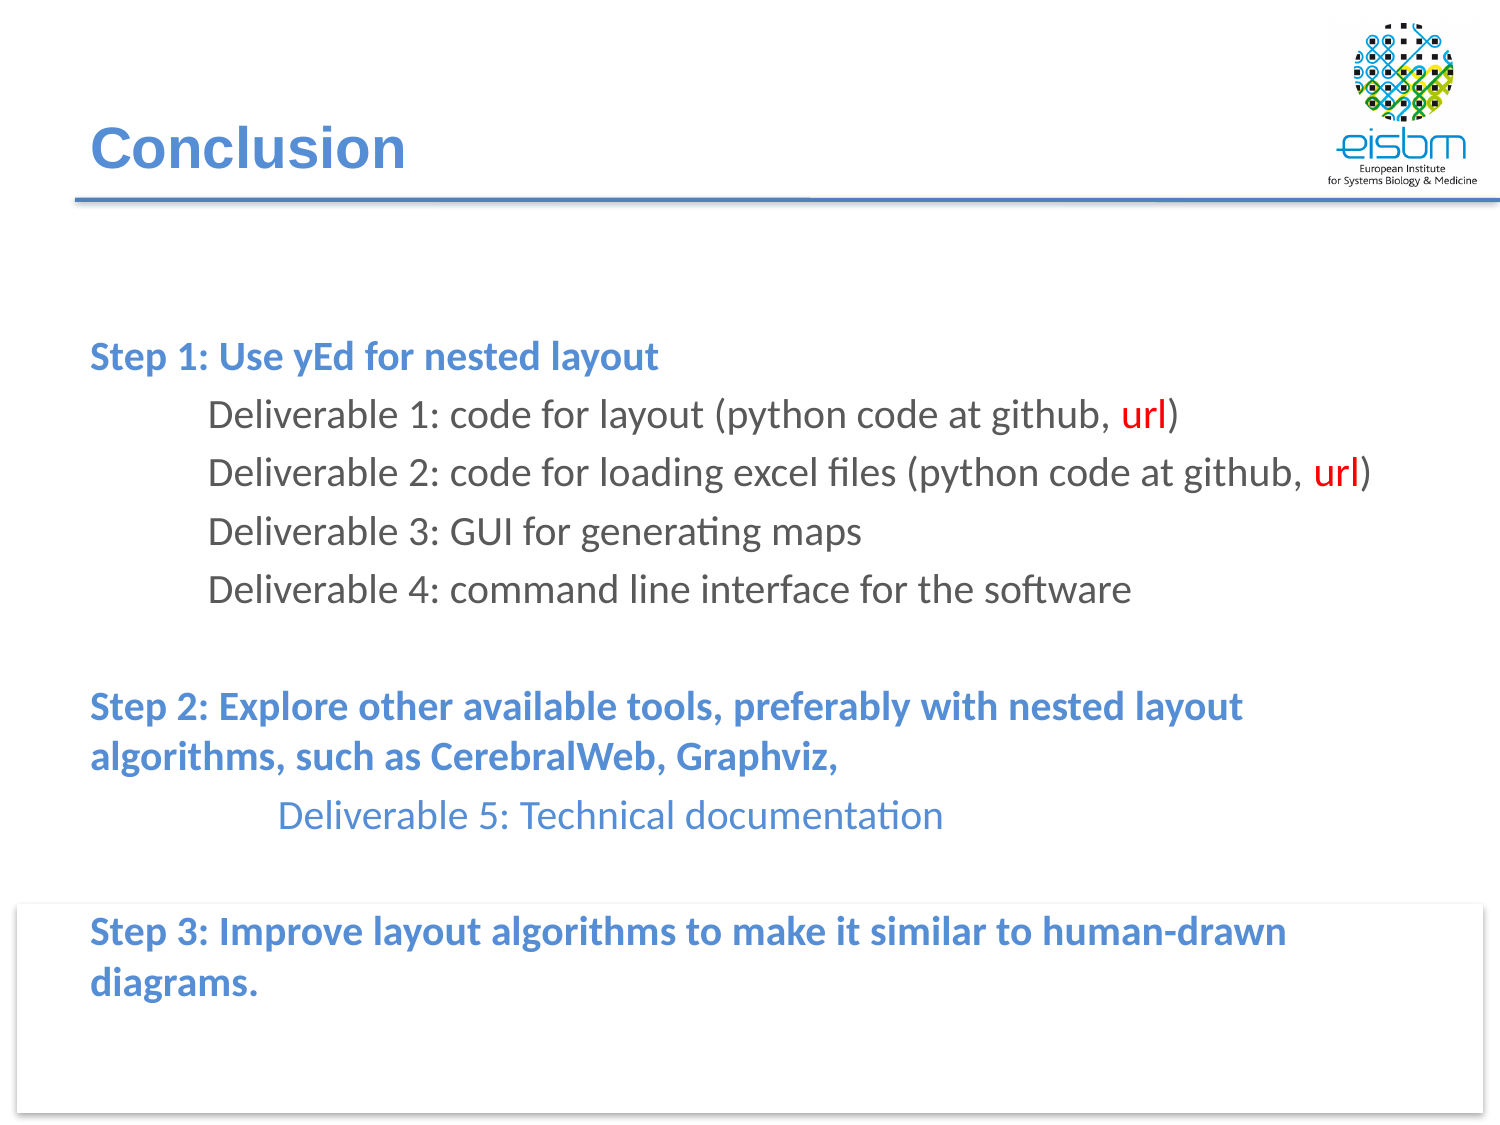

# Conclusion

Step 1: Use yEd for nested layout
Deliverable 1: code for layout (python code at github, url)
Deliverable 2: code for loading excel files (python code at github, url)
Deliverable 3: GUI for generating maps
Deliverable 4: command line interface for the software

Step 2: Explore other available tools, preferably with nested layout algorithms, such as CerebralWeb, Graphviz,
	    Deliverable 5: Technical documentation

Step 3: Improve layout algorithms to make it similar to human-drawn diagrams.